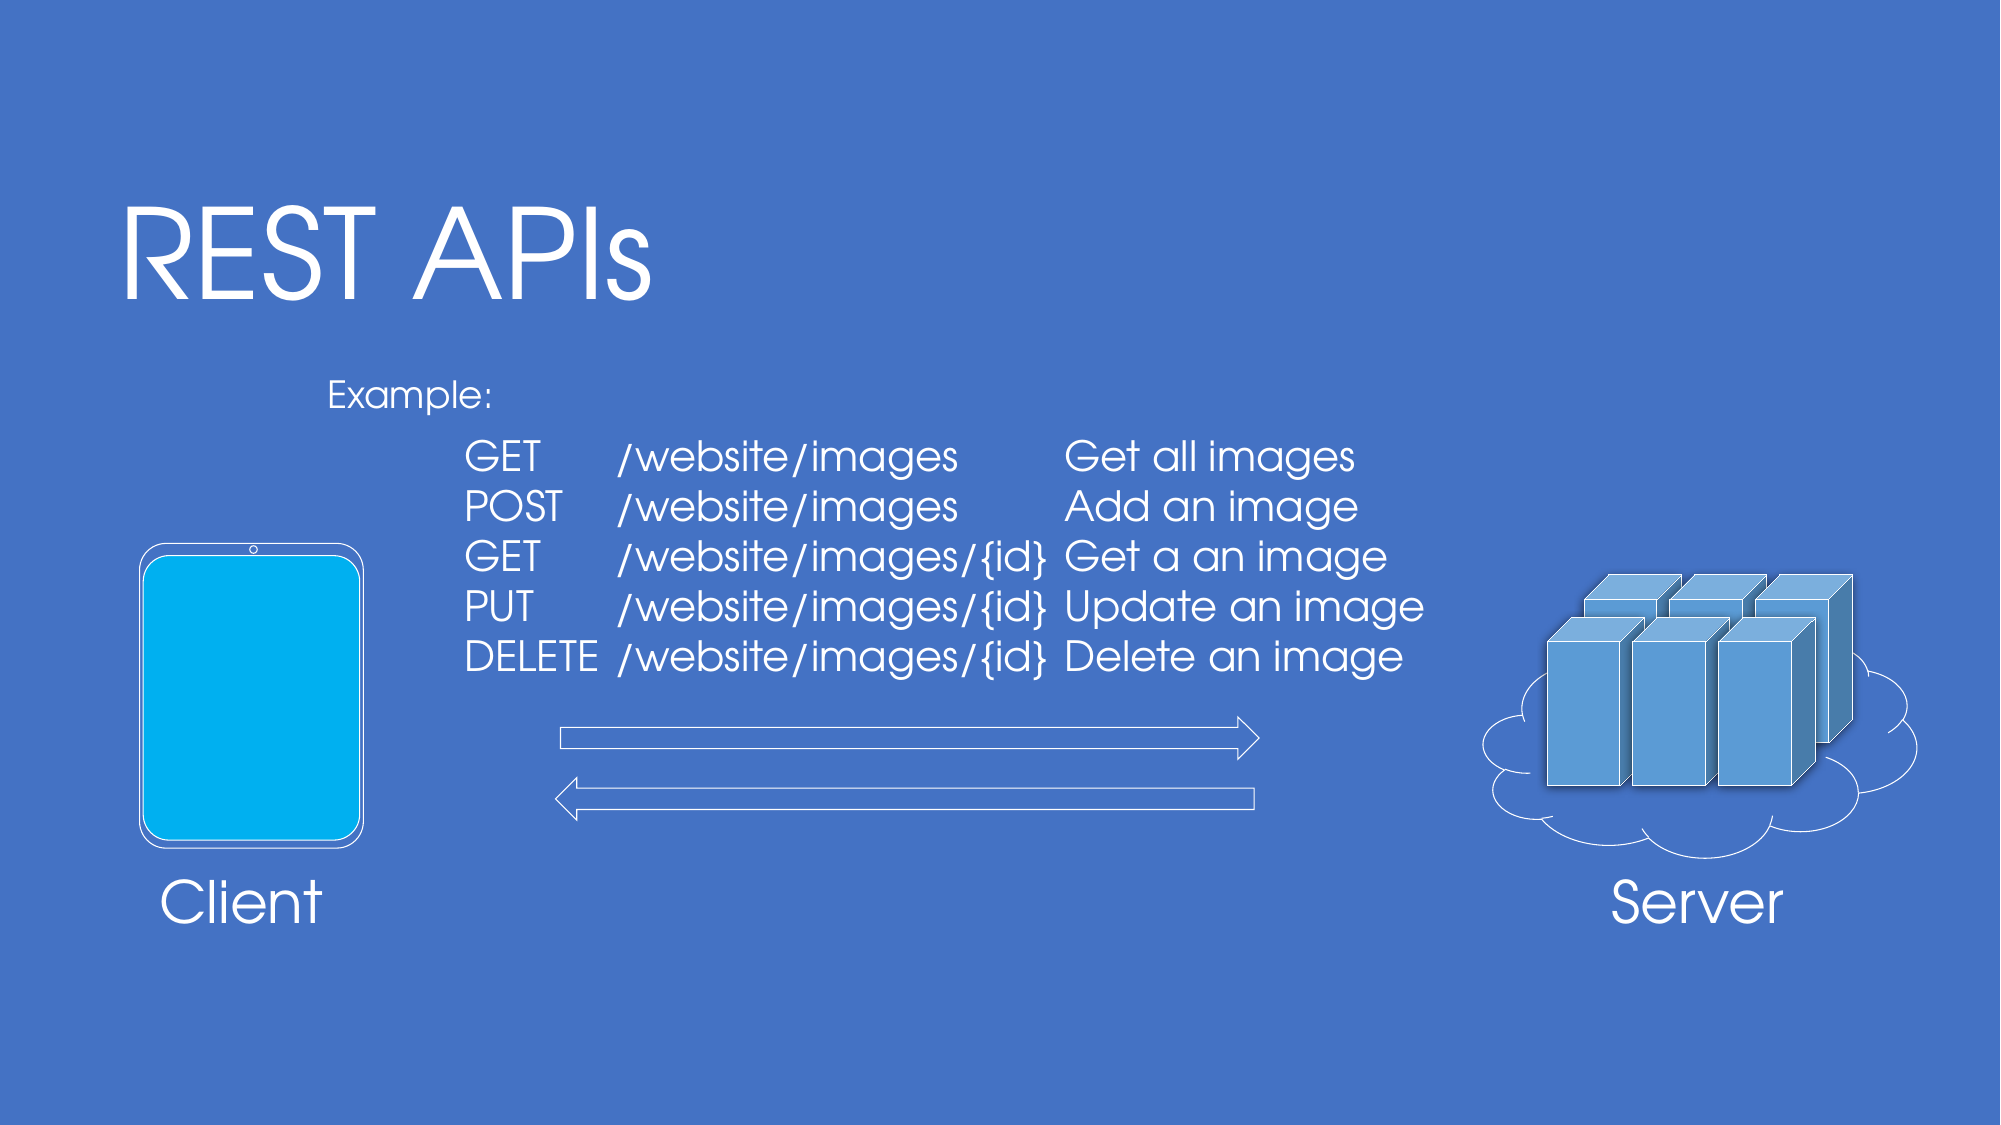

# REST APIs
Example:
GET	/website/images	Get all images
POST	/website/images	Add an image
GET	/website/images/{id}	Get a an image
PUT	/website/images/{id}	Update an image
DELETE	/website/images/{id}	Delete an image

Client
Server